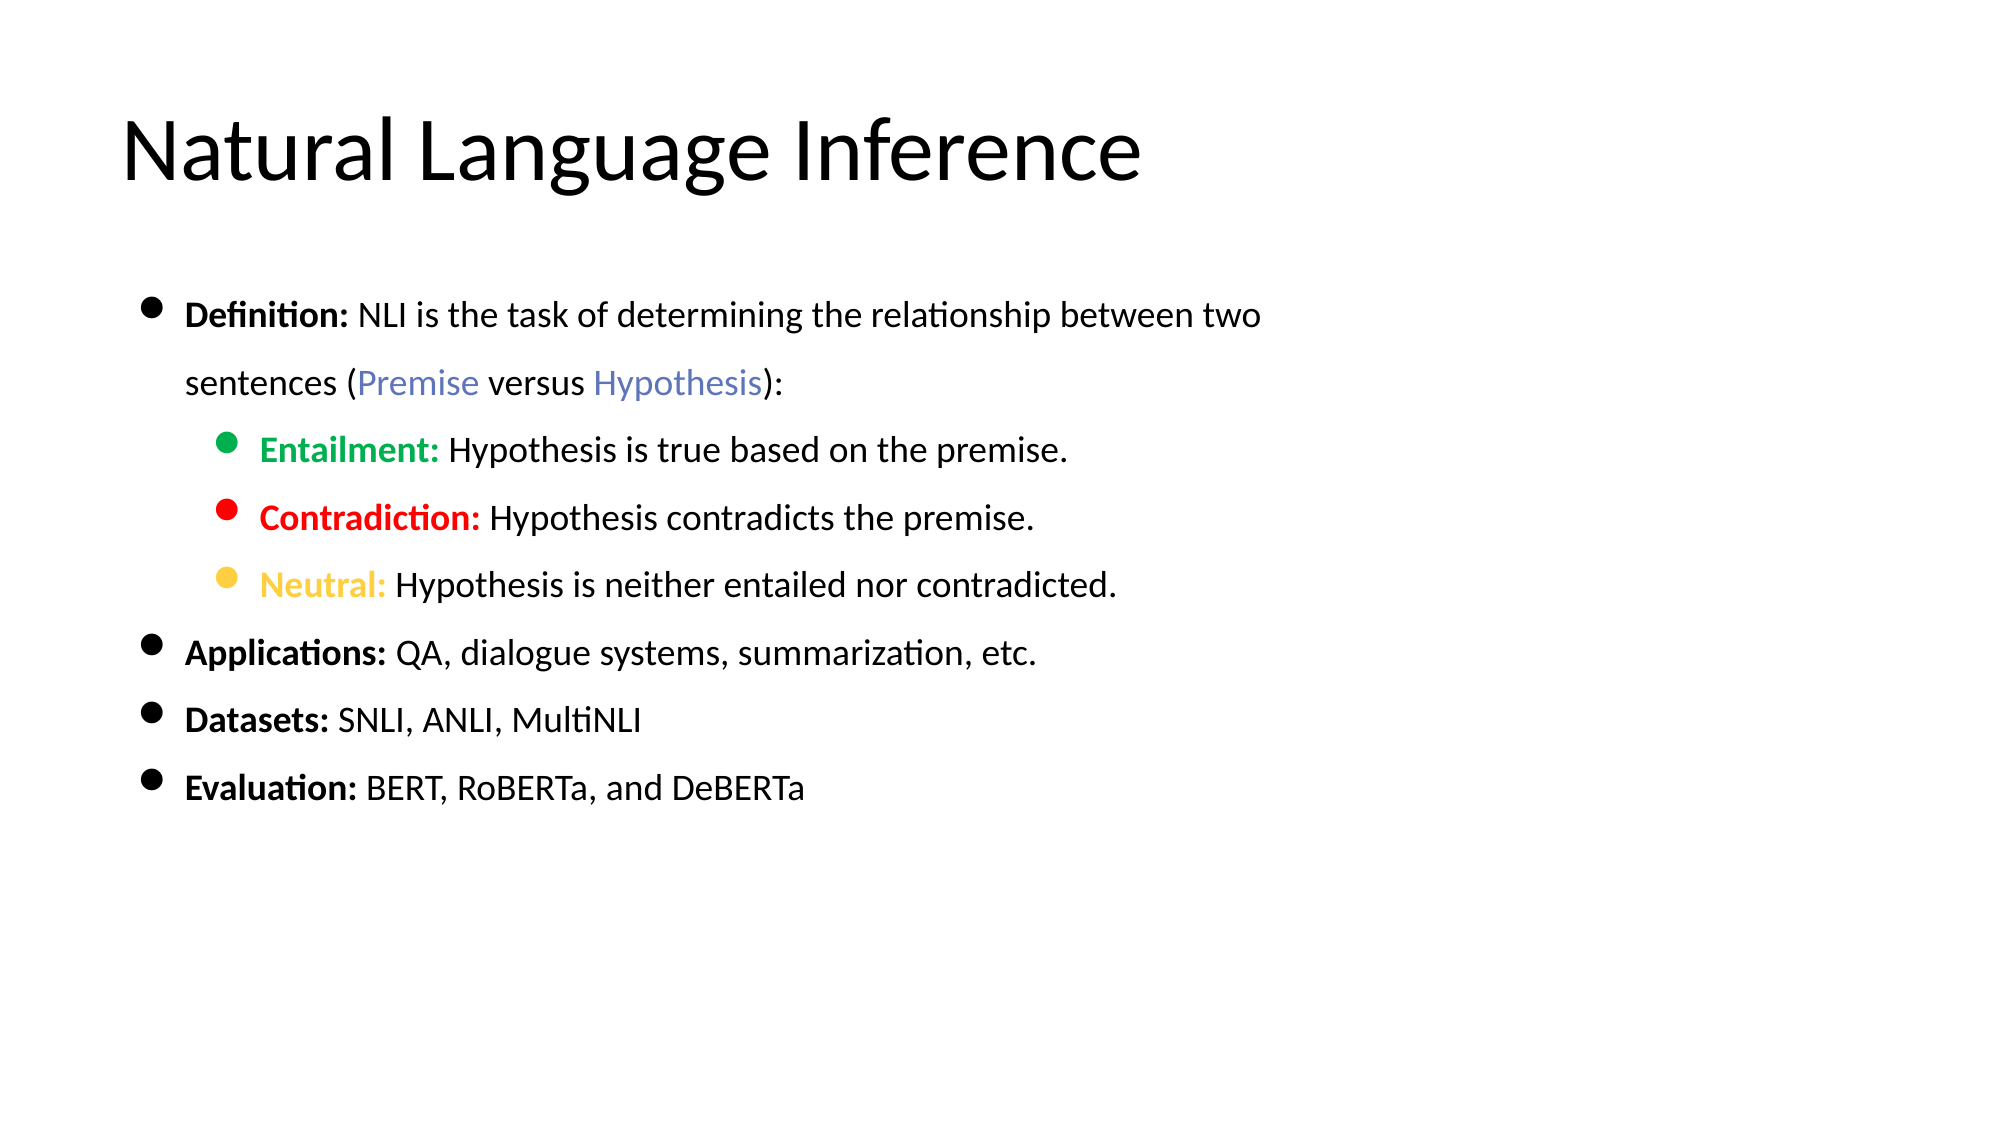

# Natural Language Inference
Definition: NLI is the task of determining the relationship between two sentences (Premise versus Hypothesis):
Entailment: Hypothesis is true based on the premise.
Contradiction: Hypothesis contradicts the premise.
Neutral: Hypothesis is neither entailed nor contradicted.
Applications: QA, dialogue systems, summarization, etc.
Datasets: SNLI, ANLI, MultiNLI
Evaluation: BERT, RoBERTa, and DeBERTa